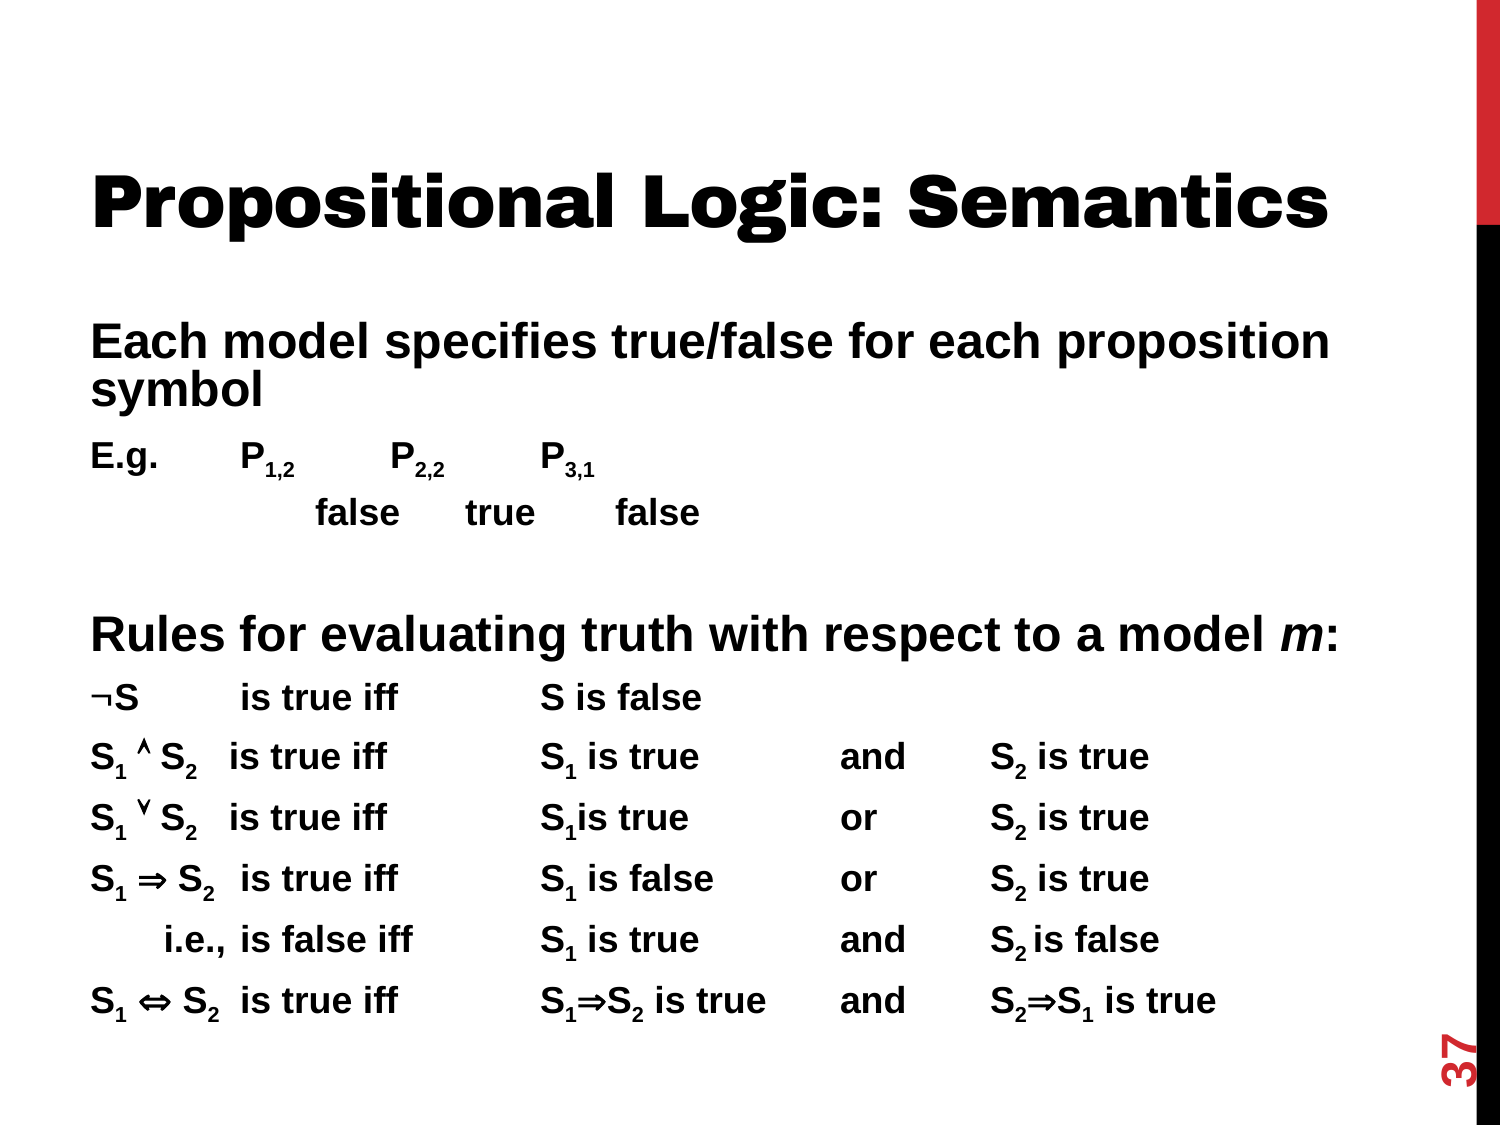

# Propositional Logic: Semantics
Each model specifies true/false for each proposition symbol
E.g. 	P1,2 	P2,2 	P3,1
 		false	true	false

Rules for evaluating truth with respect to a model m:
¬S	is true iff 	S is false
S1 ∧ S2   is true iff 	S1 is true 	and 	S2 is true
S1 ∨ S2   is true iff 	S1is true 	or 	S2 is true
S1 ⇒ S2 	is true iff	S1 is false 	or	S2 is true
       i.e., 	is false iff	S1 is true	and	S2 is false
S1 ⇔ S2	is true iff	S1⇒S2 is true	and	S2⇒S1 is true
37